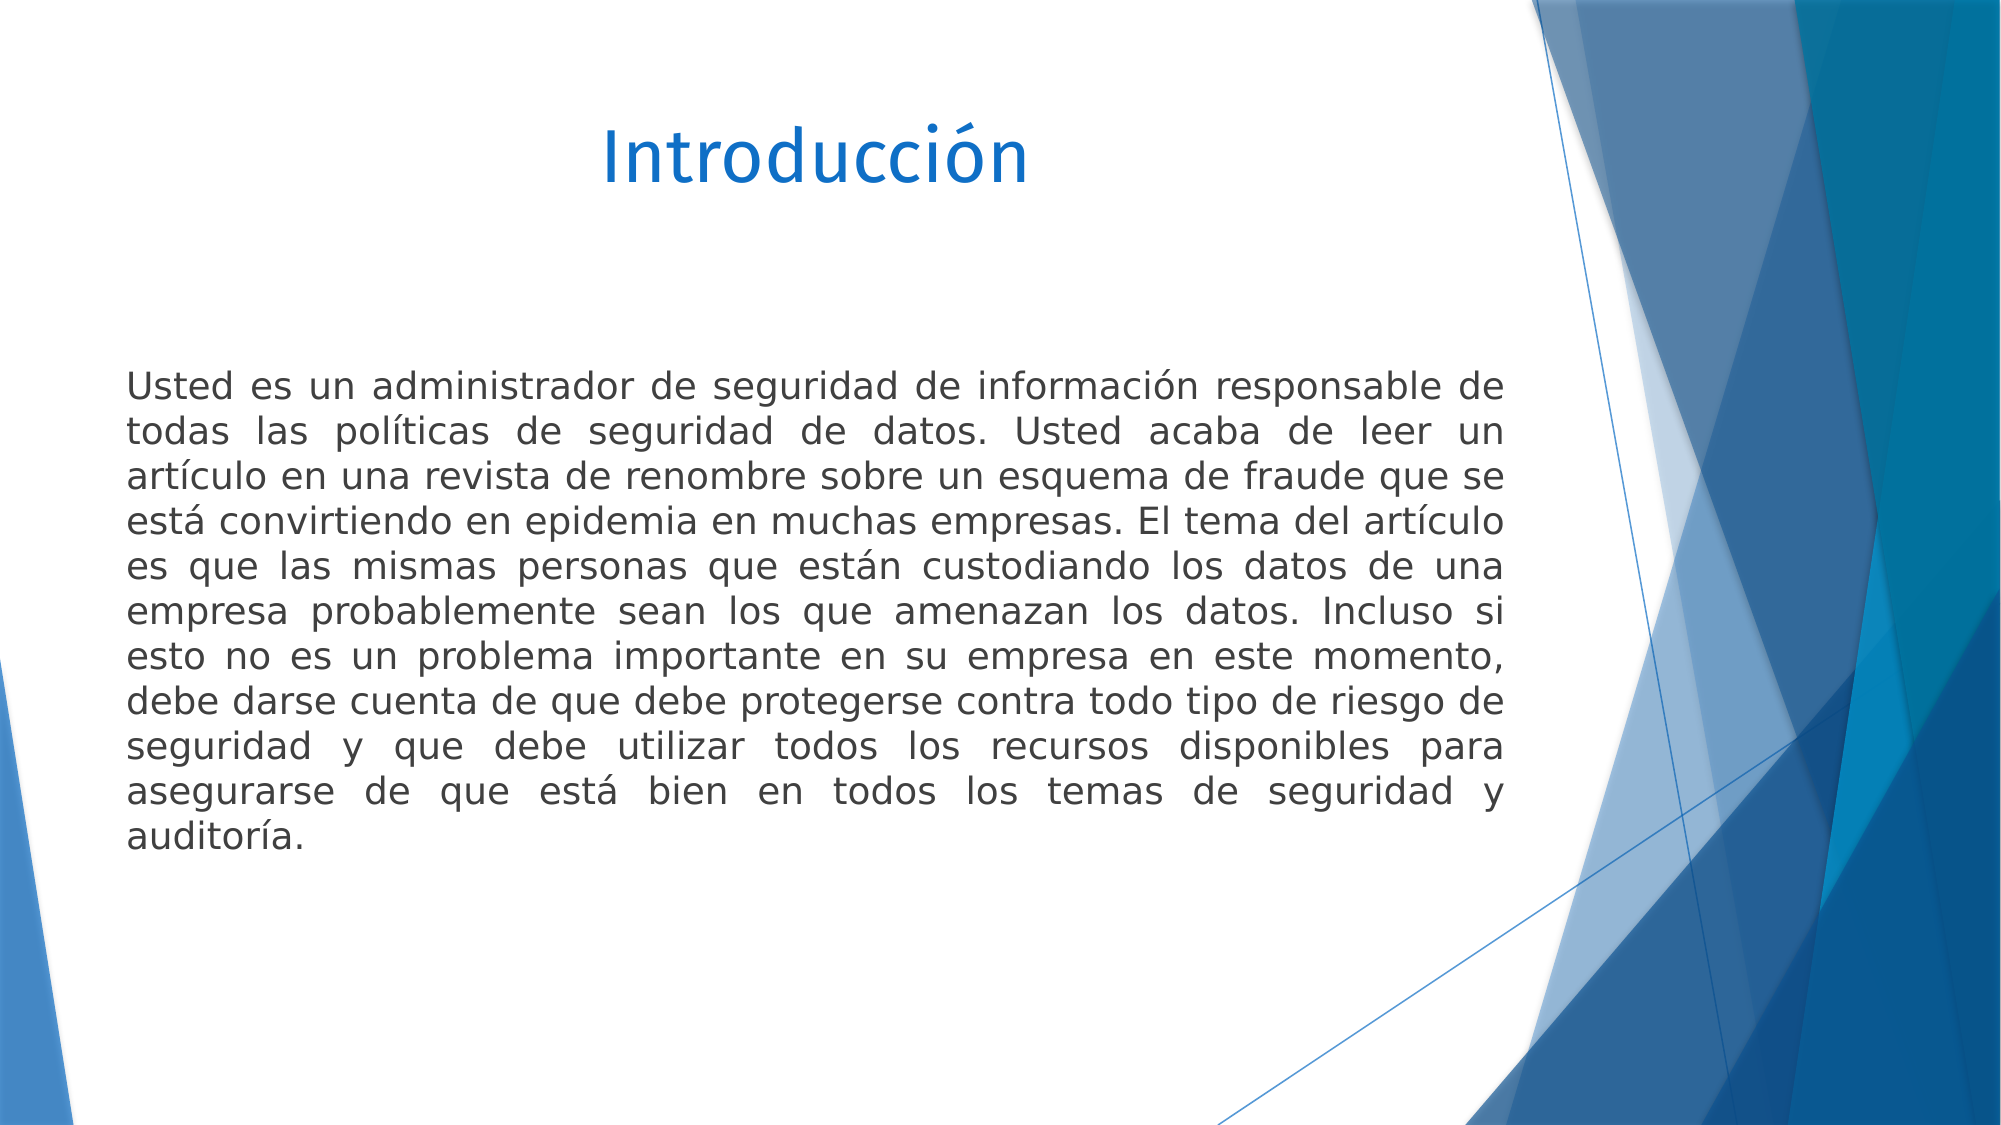

# Introducción
Usted es un administrador de seguridad de información responsable de todas las políticas de seguridad de datos. Usted acaba de leer un artículo en una revista de renombre sobre un esquema de fraude que se está convirtiendo en epidemia en muchas empresas. El tema del artículo es que las mismas personas que están custodiando los datos de una empresa probablemente sean los que amenazan los datos. Incluso si esto no es un problema importante en su empresa en este momento, debe darse cuenta de que debe protegerse contra todo tipo de riesgo de seguridad y que debe utilizar todos los recursos disponibles para asegurarse de que está bien en todos los temas de seguridad y auditoría.